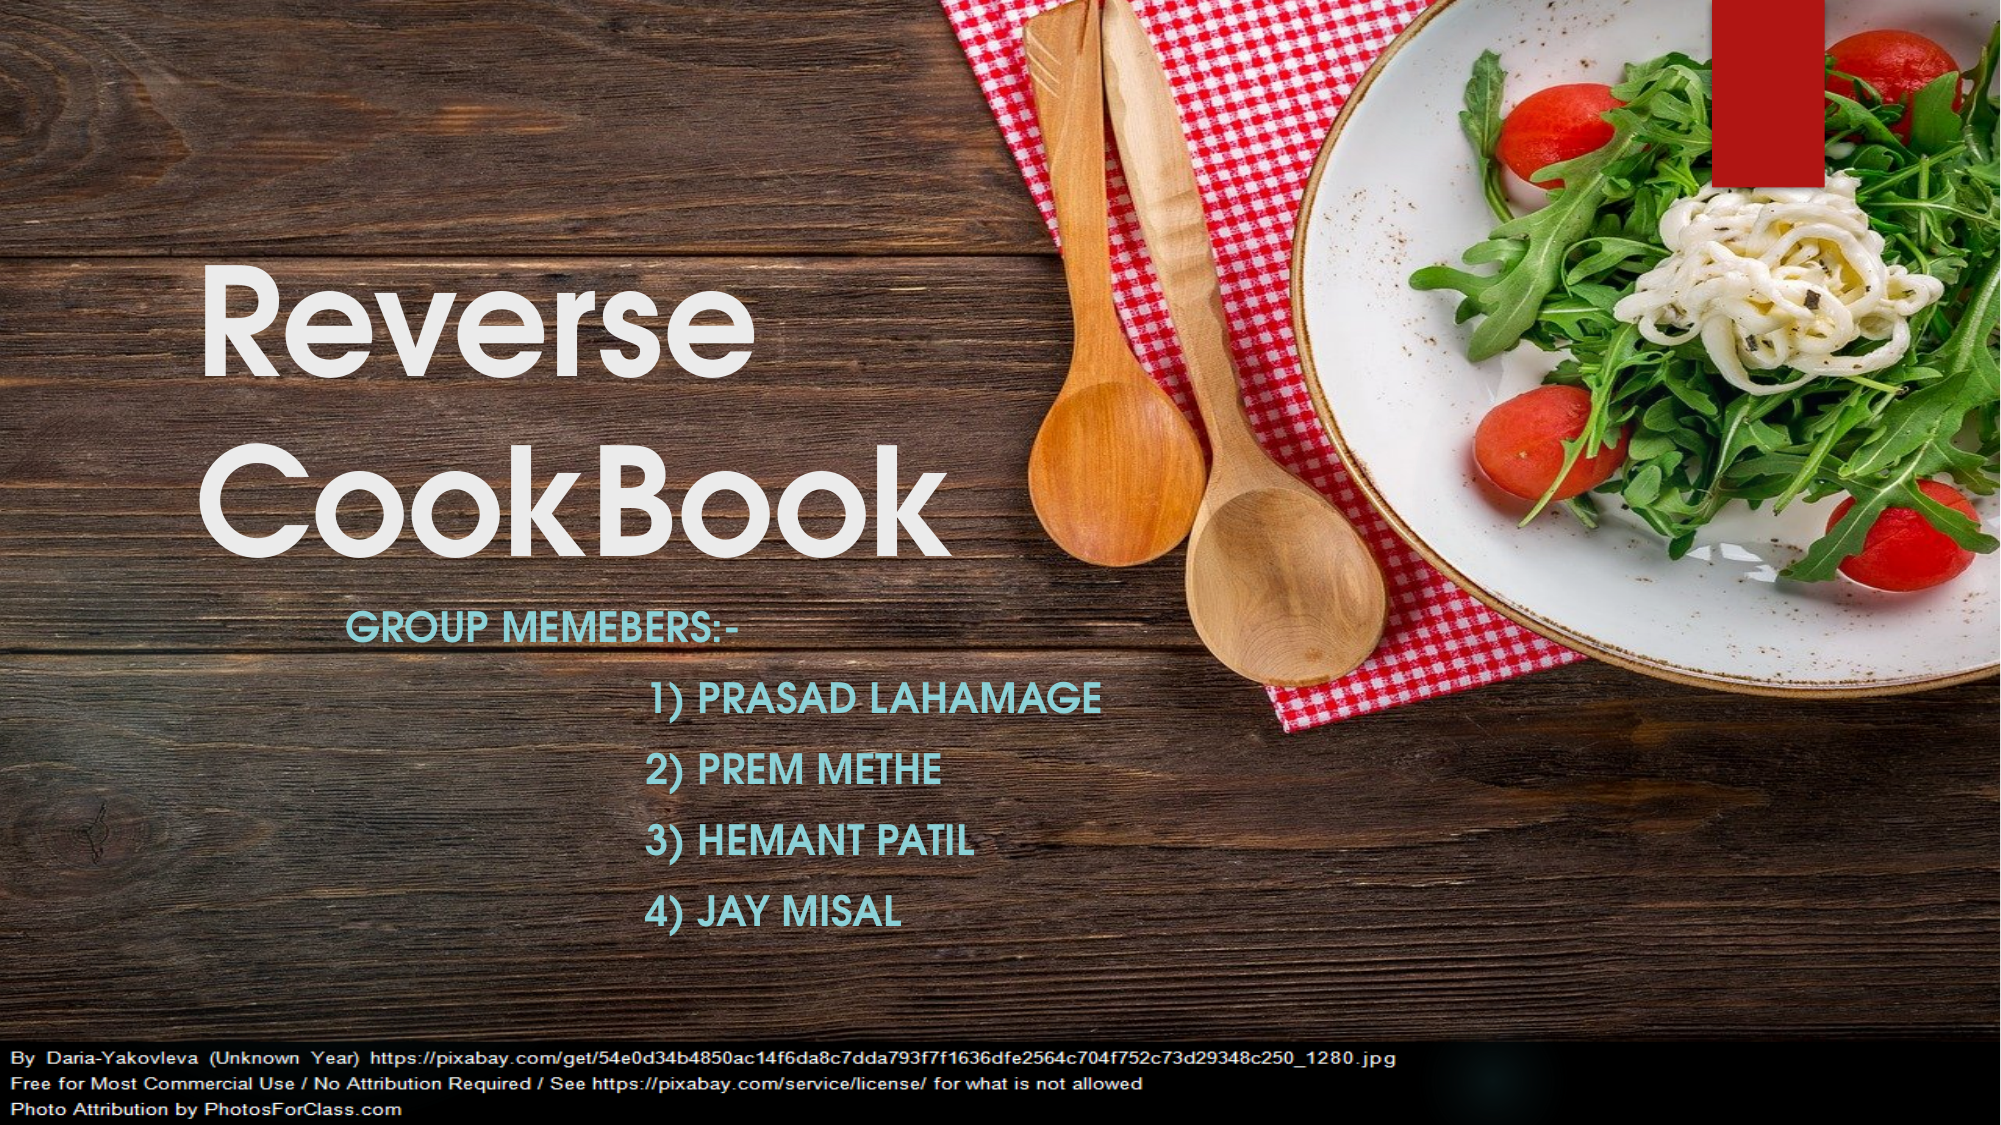

# Reverse CookBook
	Group memebers:-
			1) Prasad Lahamage
			2) Prem Methe
			3) Hemant patil
			4) JaY Misal